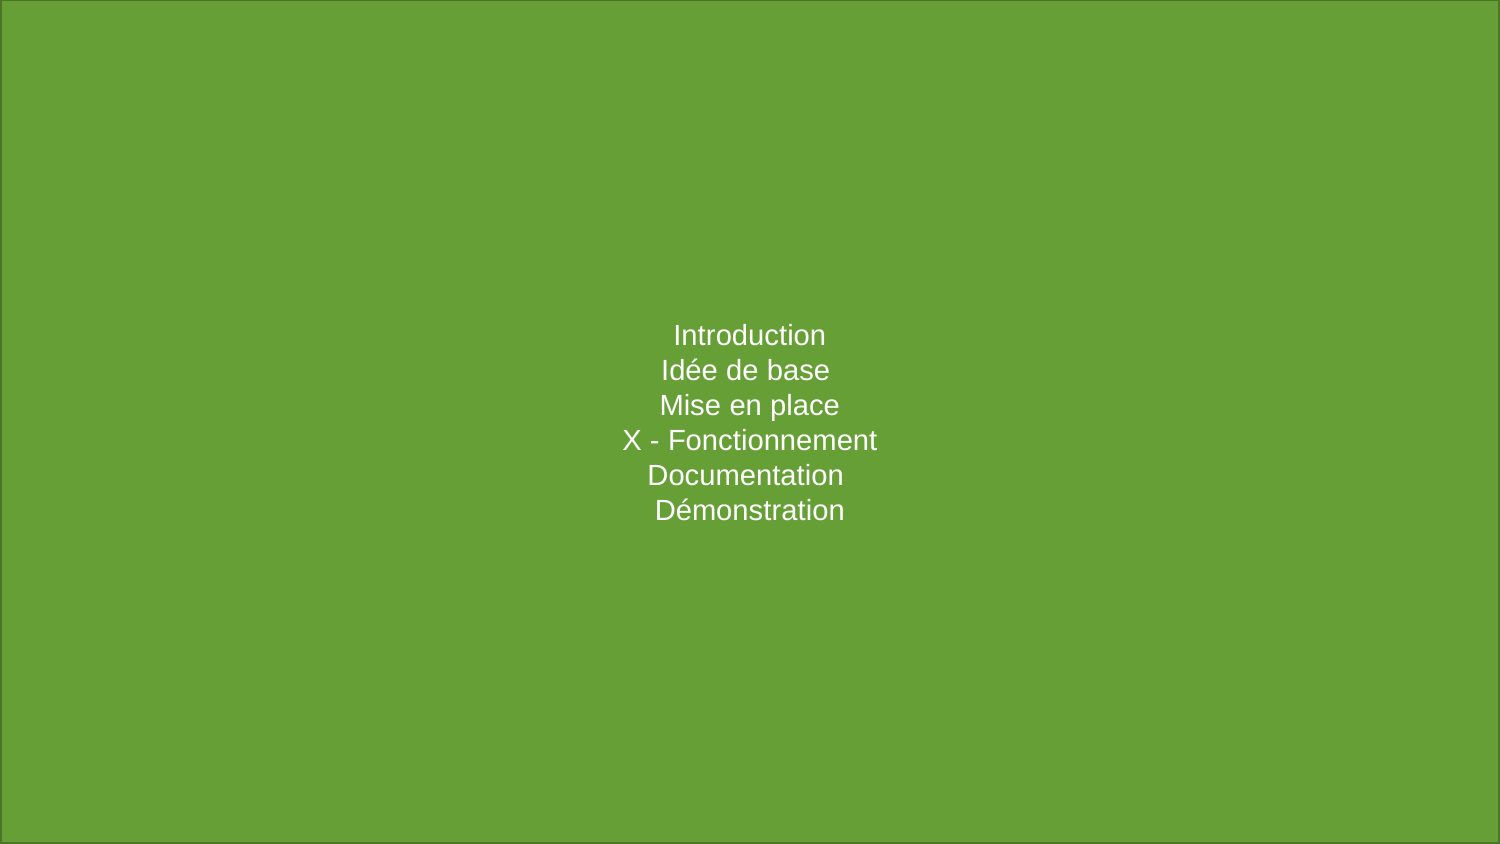

Introduction
Idée de base
Mise en place
X - Fonctionnement
Documentation
Démonstration